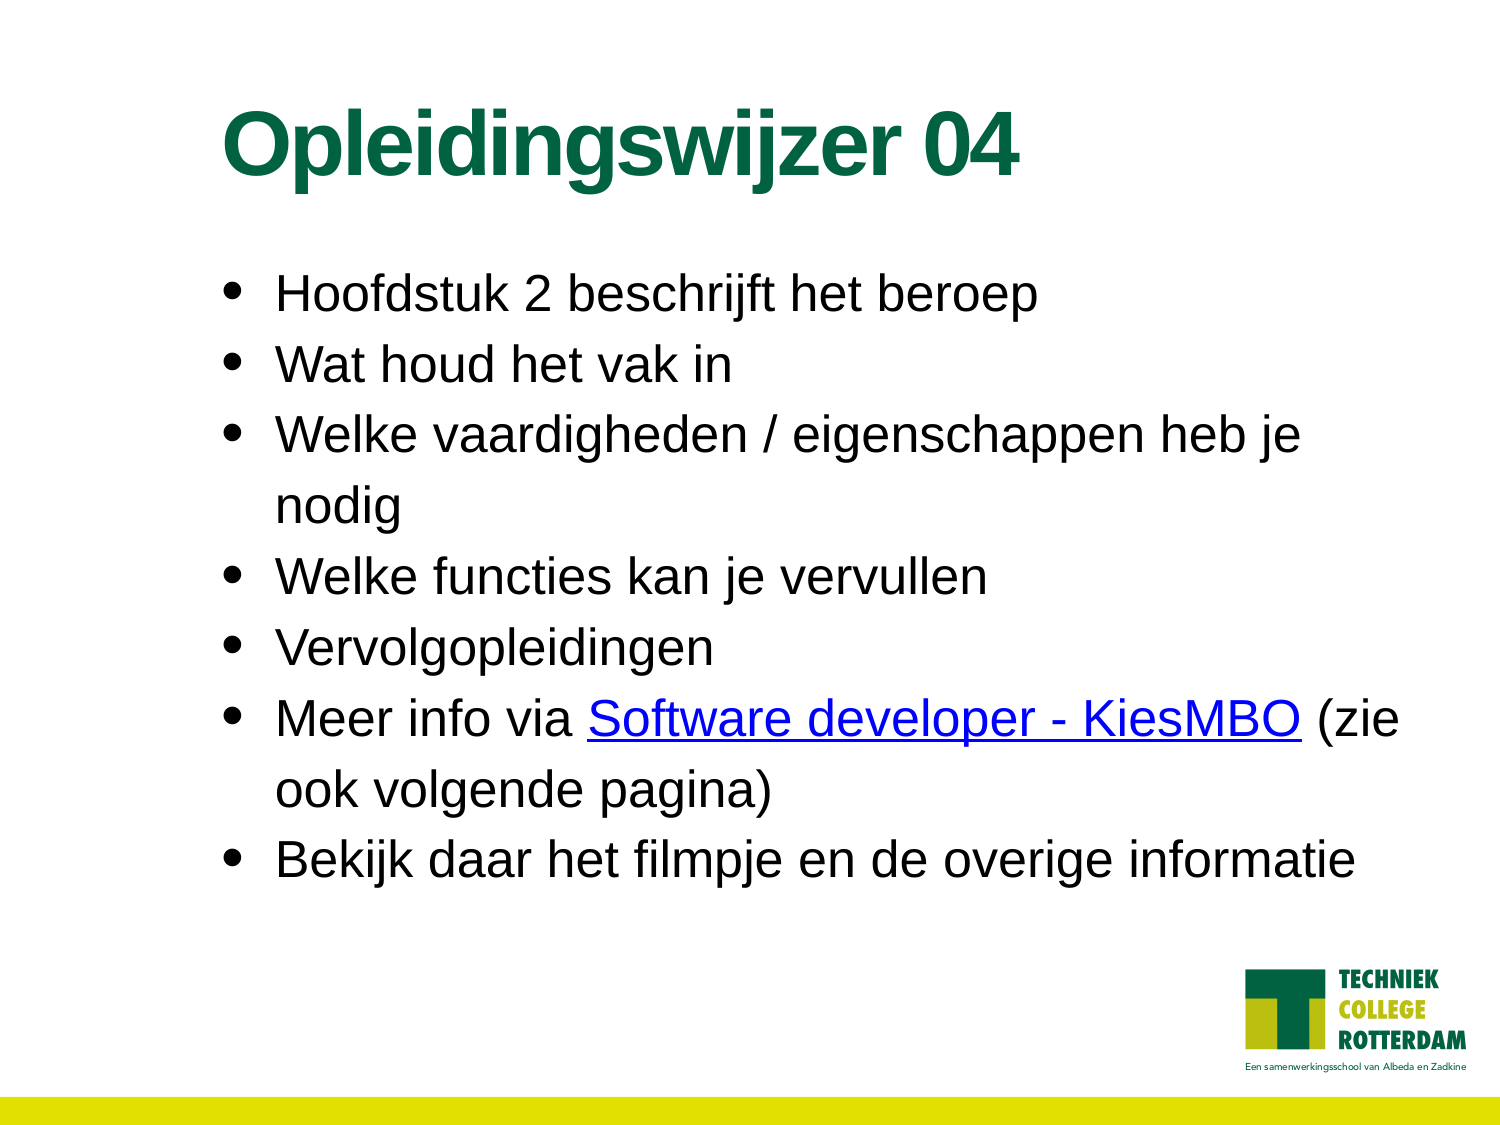

# Opleidingswijzer 04
Hoofdstuk 2 beschrijft het beroep
Wat houd het vak in
Welke vaardigheden / eigenschappen heb je nodig
Welke functies kan je vervullen
Vervolgopleidingen
Meer info via Software developer - KiesMBO (zie ook volgende pagina)
Bekijk daar het filmpje en de overige informatie